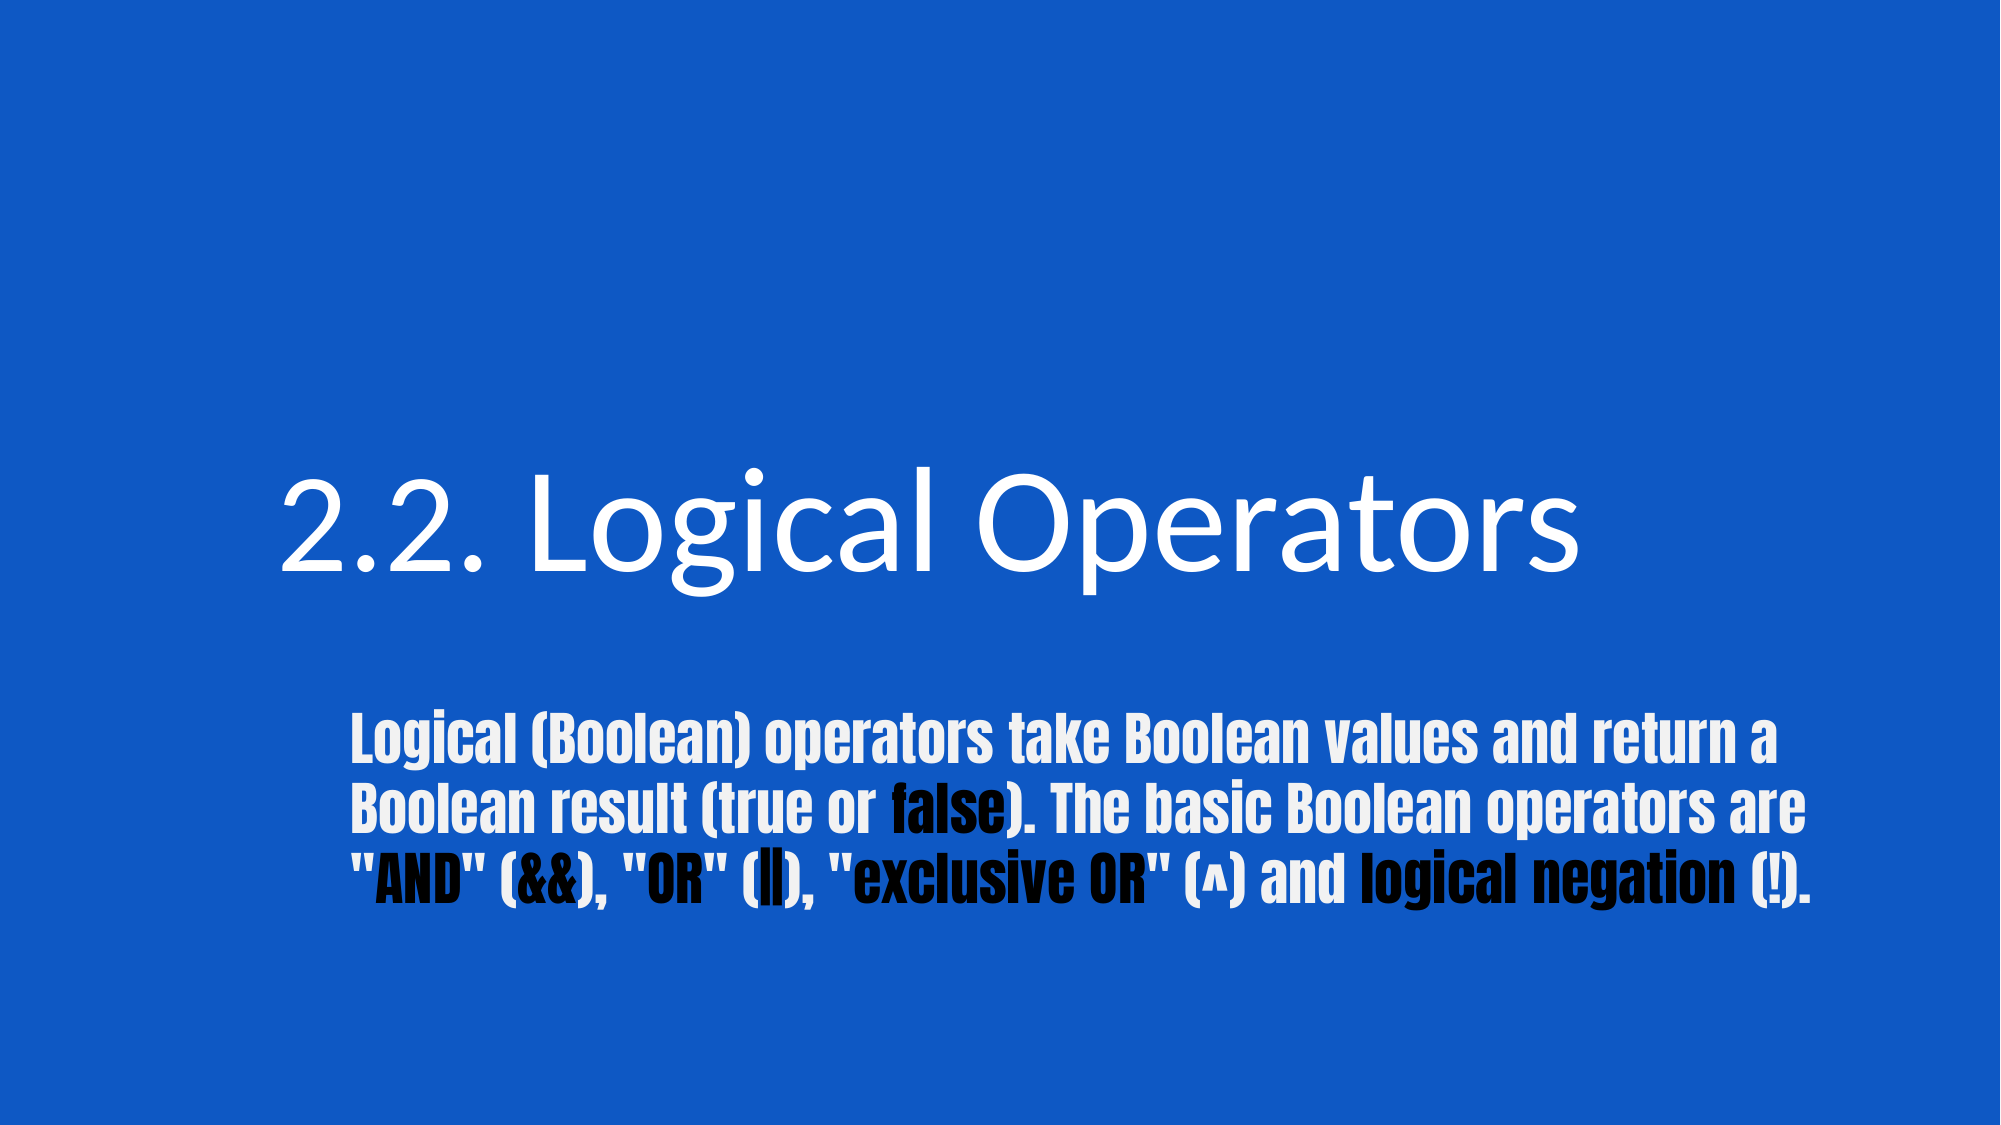

2.2. Logical Operators
Logical (Boolean) operators take Boolean values and return a Boolean result (true or false). The basic Boolean operators are "AND" (&&), "OR" (||), "exclusive OR" (^) and logical negation (!).